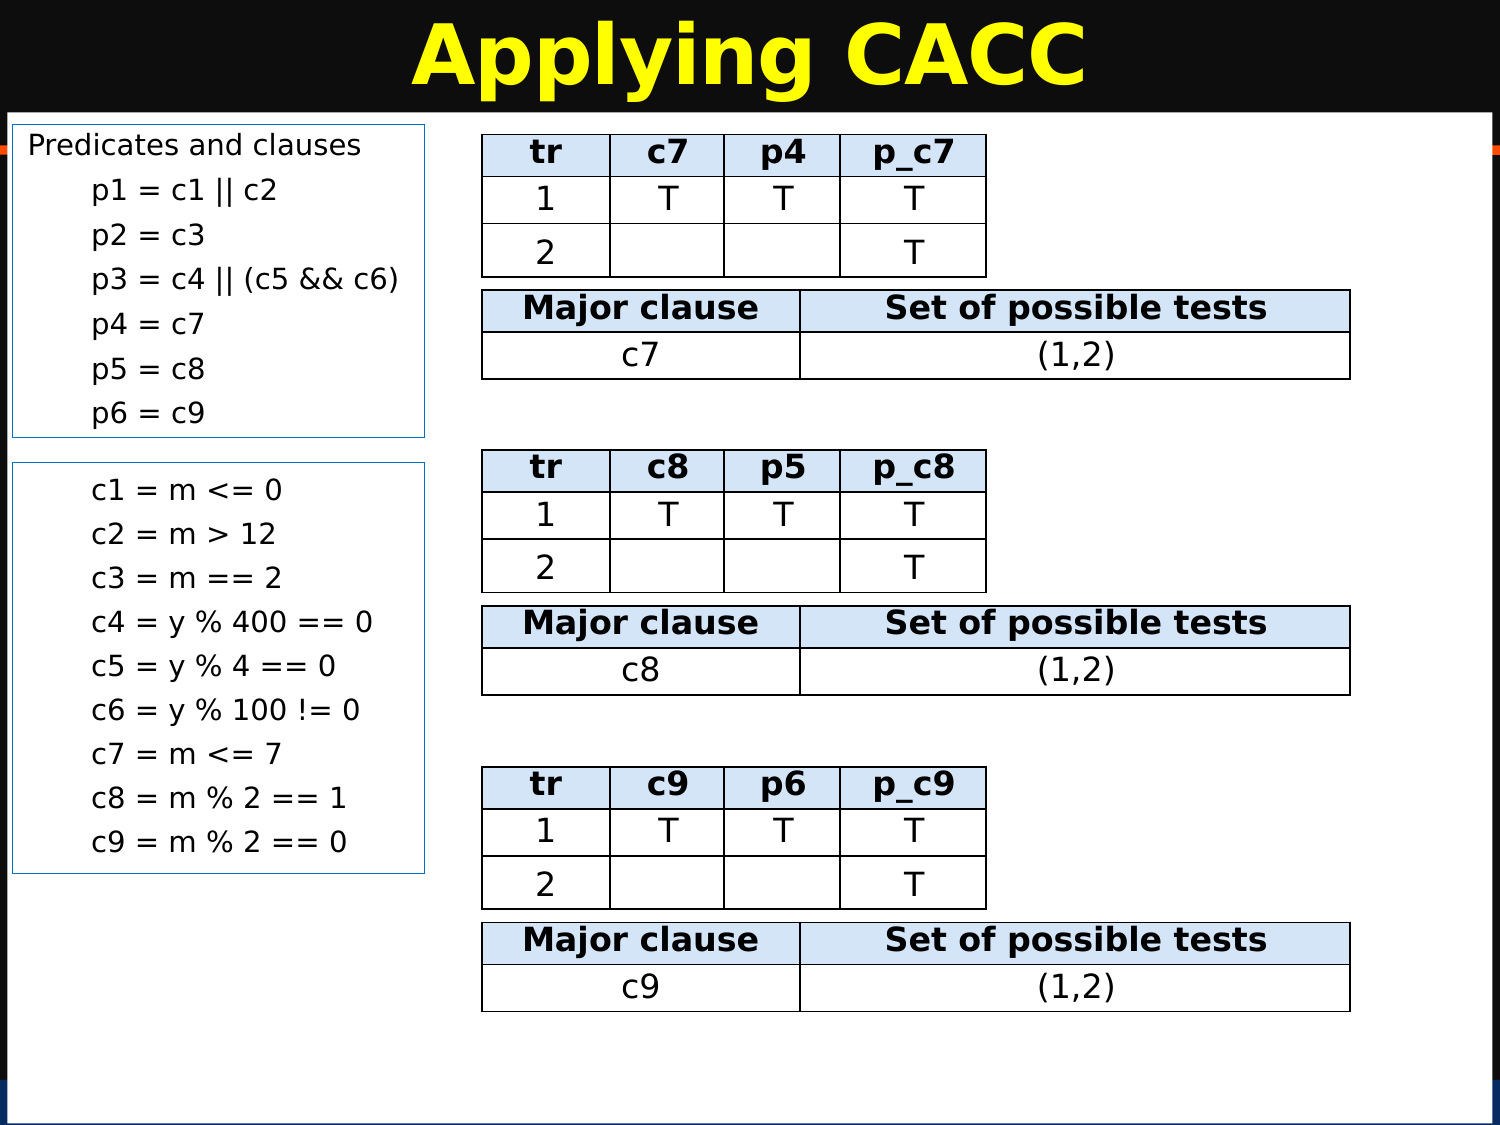

# Applying CACC

Predicates and clauses
p1 = c1 || c2
p2 = c3
p3 = c4 || (c5 && c6)
p4 = c7
p5 = c8
p6 = c9
| tr | c7 | p4 | p\_c7 |
| --- | --- | --- | --- |
| 1 | T | T | T |
| 2 |  |  | T |
| Major clause | Set of possible tests |
| --- | --- |
| c7 | (1,2) |
| tr | c8 | p5 | p\_c8 |
| --- | --- | --- | --- |
| 1 | T | T | T |
| 2 |  |  | T |
c1 = m <= 0
c2 = m > 12
c3 = m == 2
c4 = y % 400 == 0
c5 = y % 4 == 0
c6 = y % 100 != 0
c7 = m <= 7
c8 = m % 2 == 1
c9 = m % 2 == 0
| Major clause | Set of possible tests |
| --- | --- |
| c8 | (1,2) |
| tr | c9 | p6 | p\_c9 |
| --- | --- | --- | --- |
| 1 | T | T | T |
| 2 |  |  | T |
| Major clause | Set of possible tests |
| --- | --- |
| c9 | (1,2) |